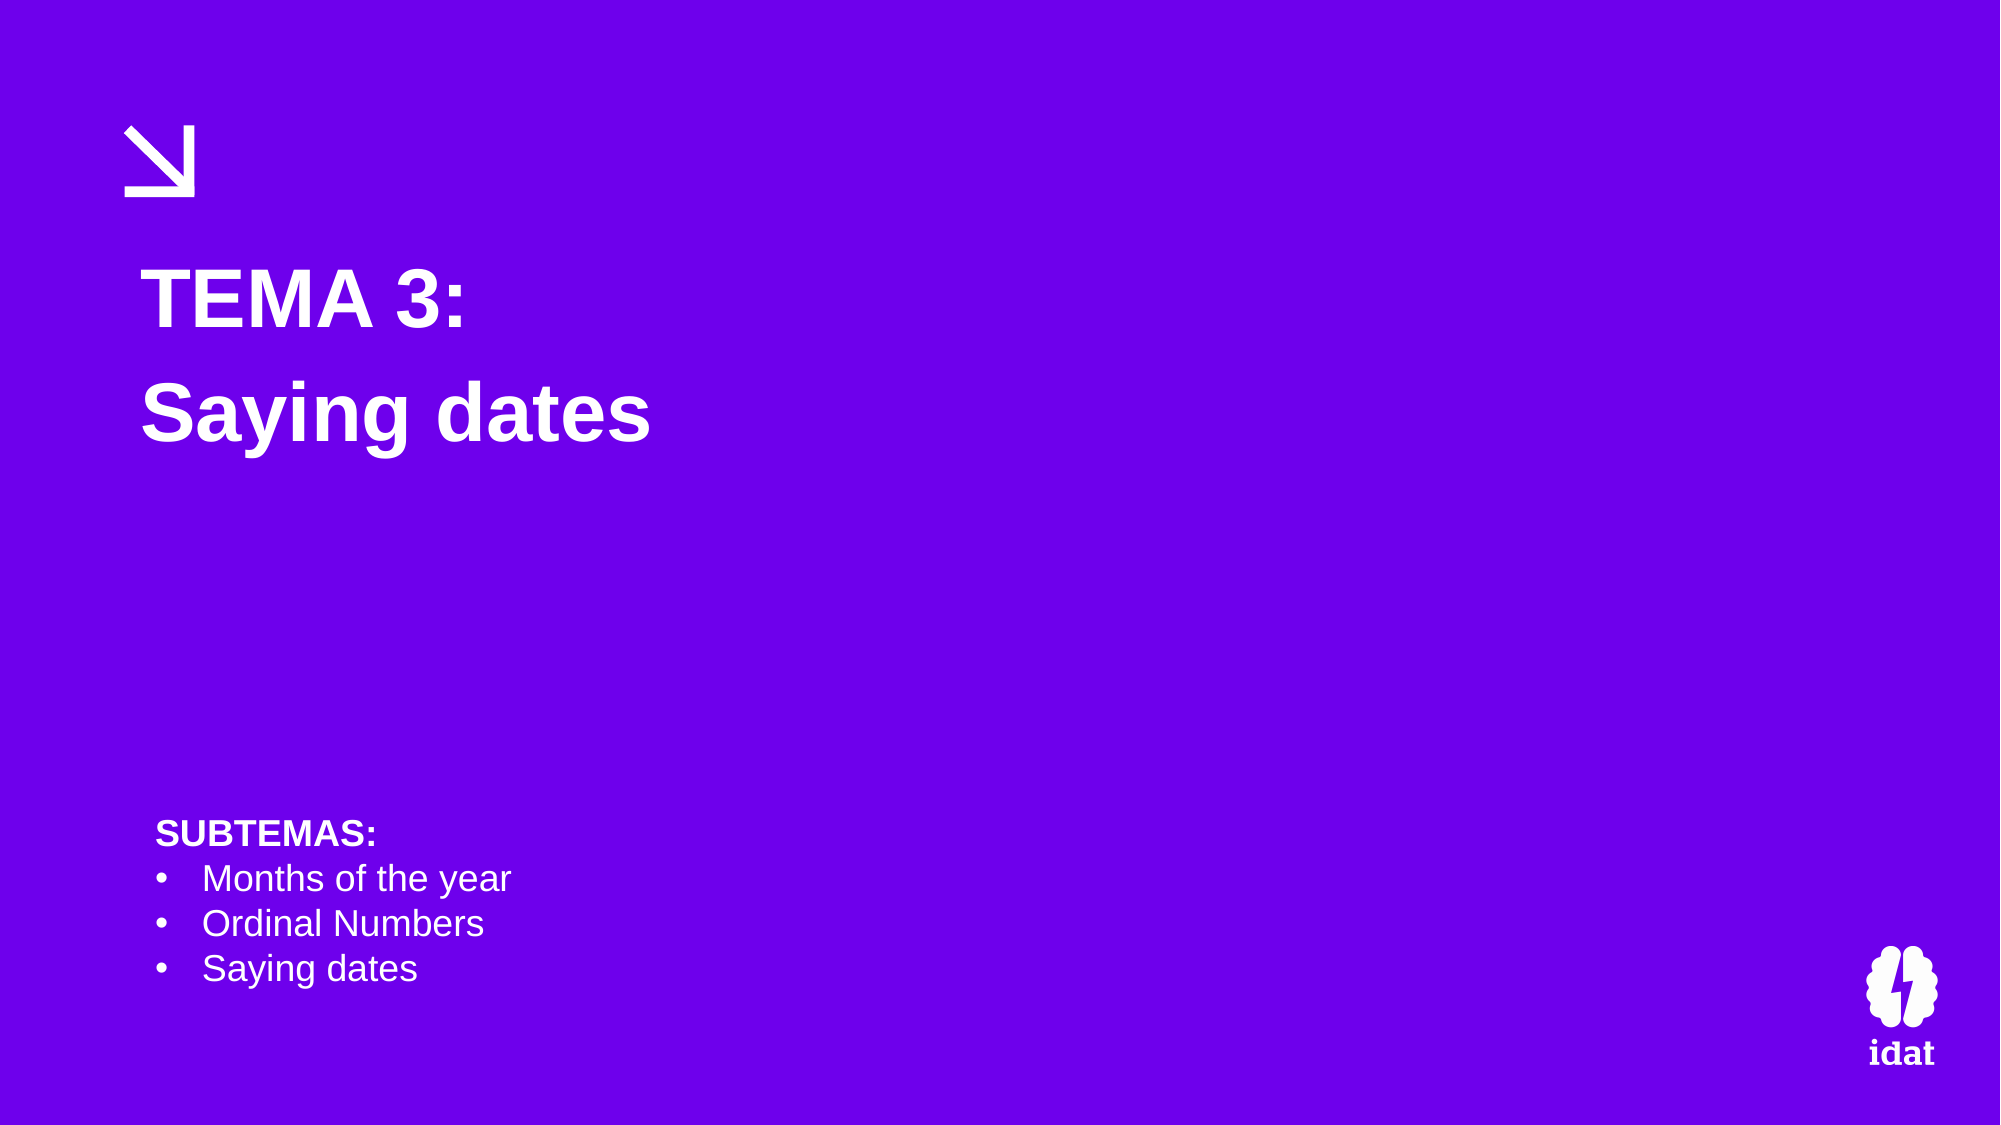

TEMA 3:
Saying dates

SUBTEMAS:
Months of the year
Ordinal Numbers
Saying dates